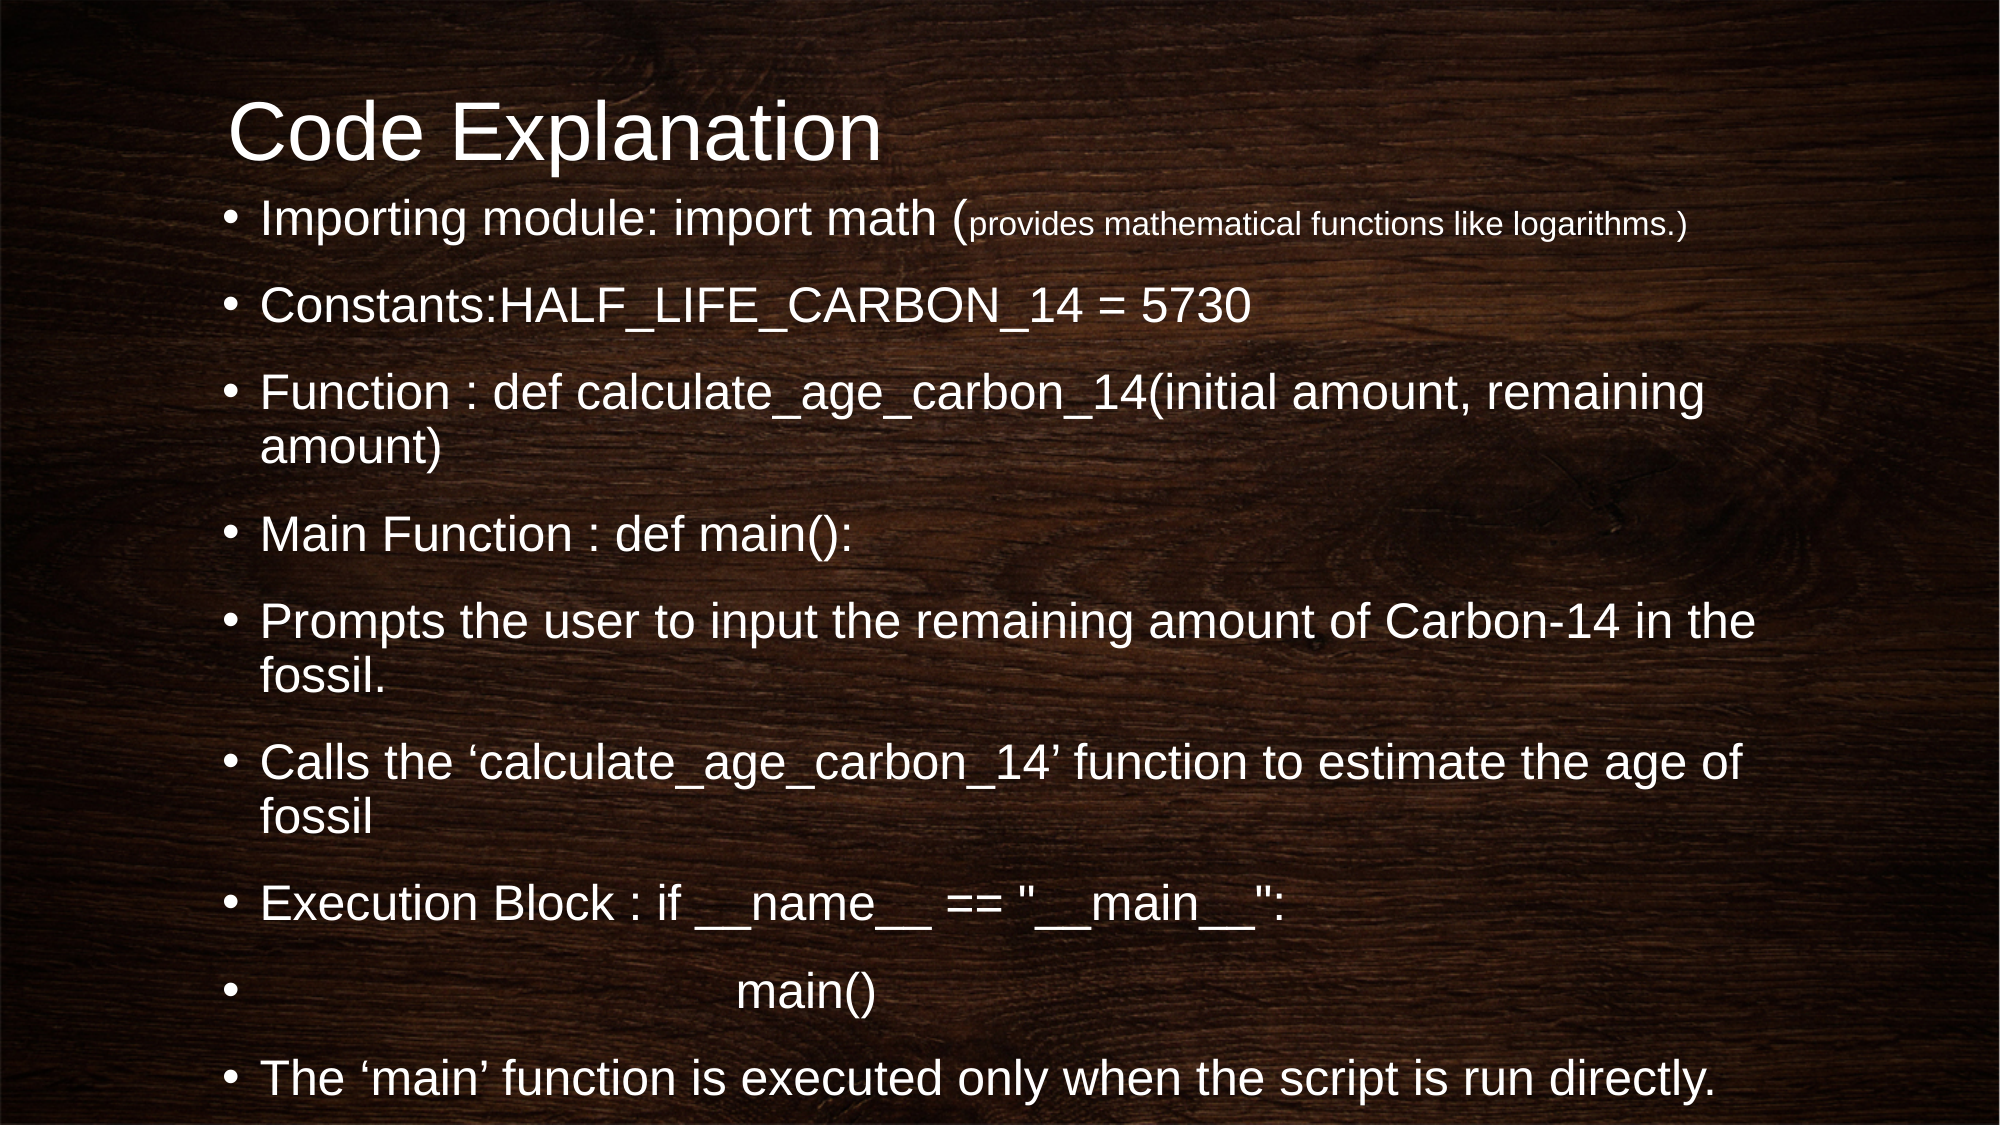

# Code Explanation
Importing module: import math (provides mathematical functions like logarithms.)
Constants:HALF_LIFE_CARBON_14 = 5730
Function : def calculate_age_carbon_14(initial amount, remaining amount)
Main Function : def main():
Prompts the user to input the remaining amount of Carbon-14 in the fossil.
Calls the ‘calculate_age_carbon_14’ function to estimate the age of fossil
Execution Block : if __name__ == "__main__":
                                  main()
The ‘main’ function is executed only when the script is run directly.